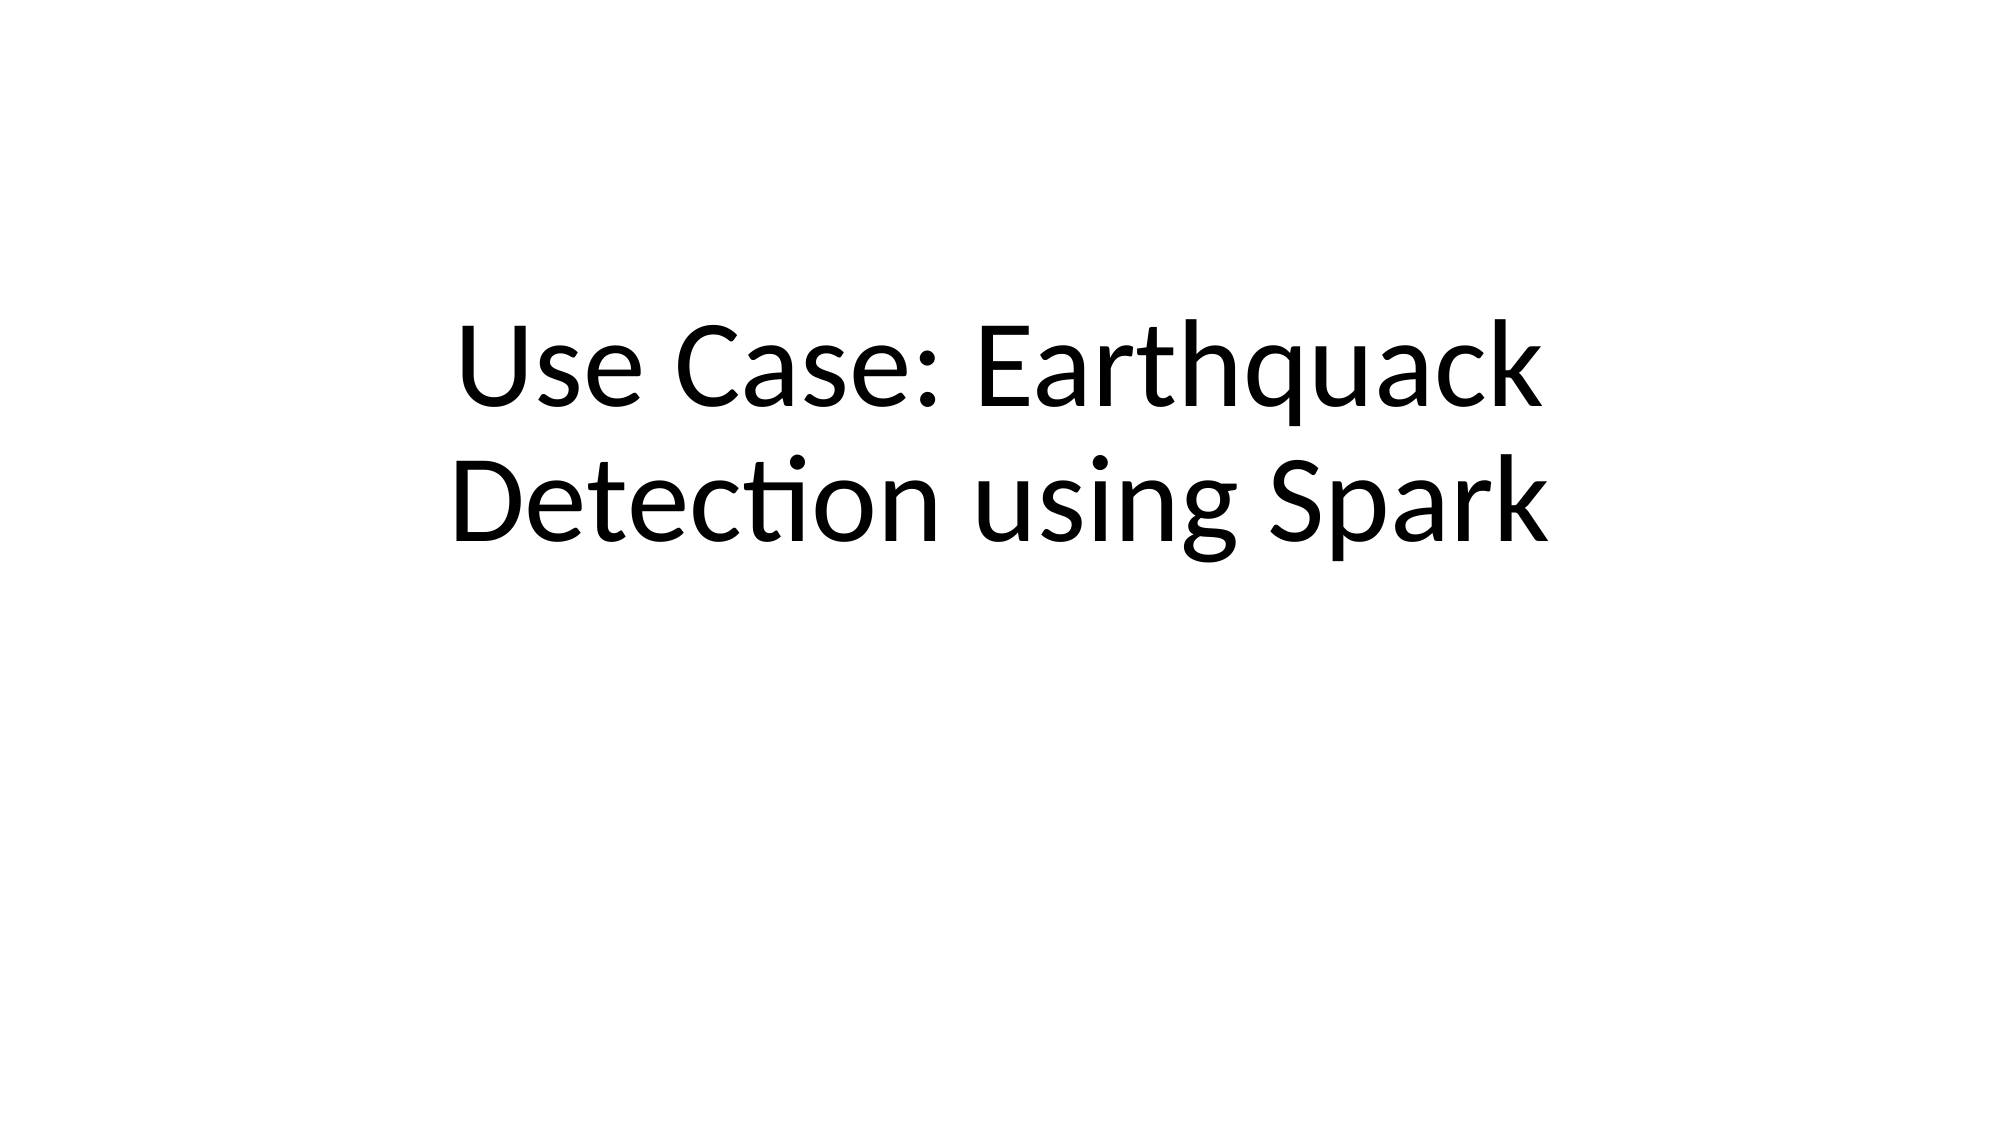

# Use Case: Earthquack Detection using Spark